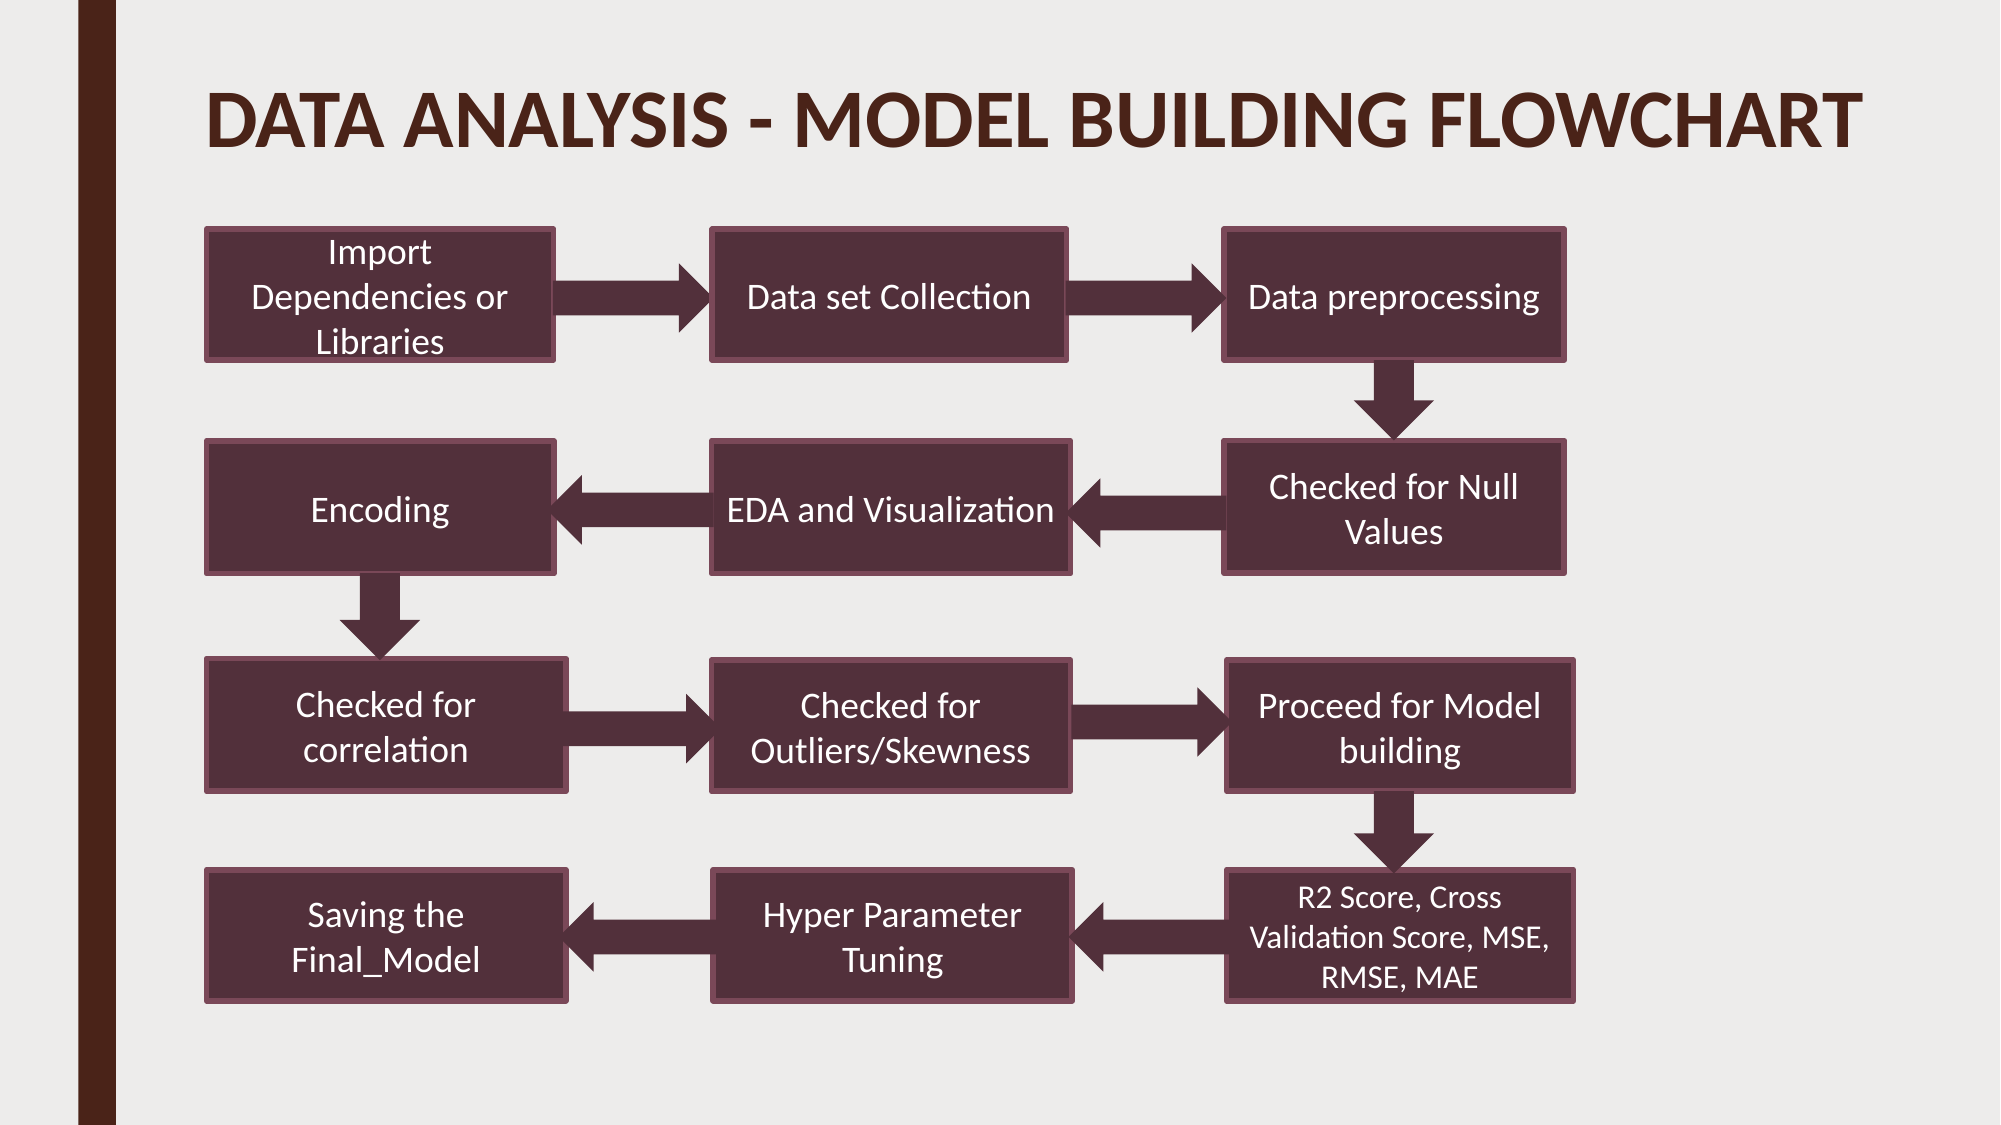

DATA ANALYSIS - MODEL BUILDING FLOWCHART
Import Dependencies or Libraries
Data set Collection
Data preprocessing

Checked for Null Values
Encoding
EDA and Visualization

Checked for correlation
Checked for Outliers/Skewness
Proceed for Model building

Saving the Final_Model
Hyper Parameter Tuning
R2 Score, Cross Validation Score, MSE, RMSE, MAE